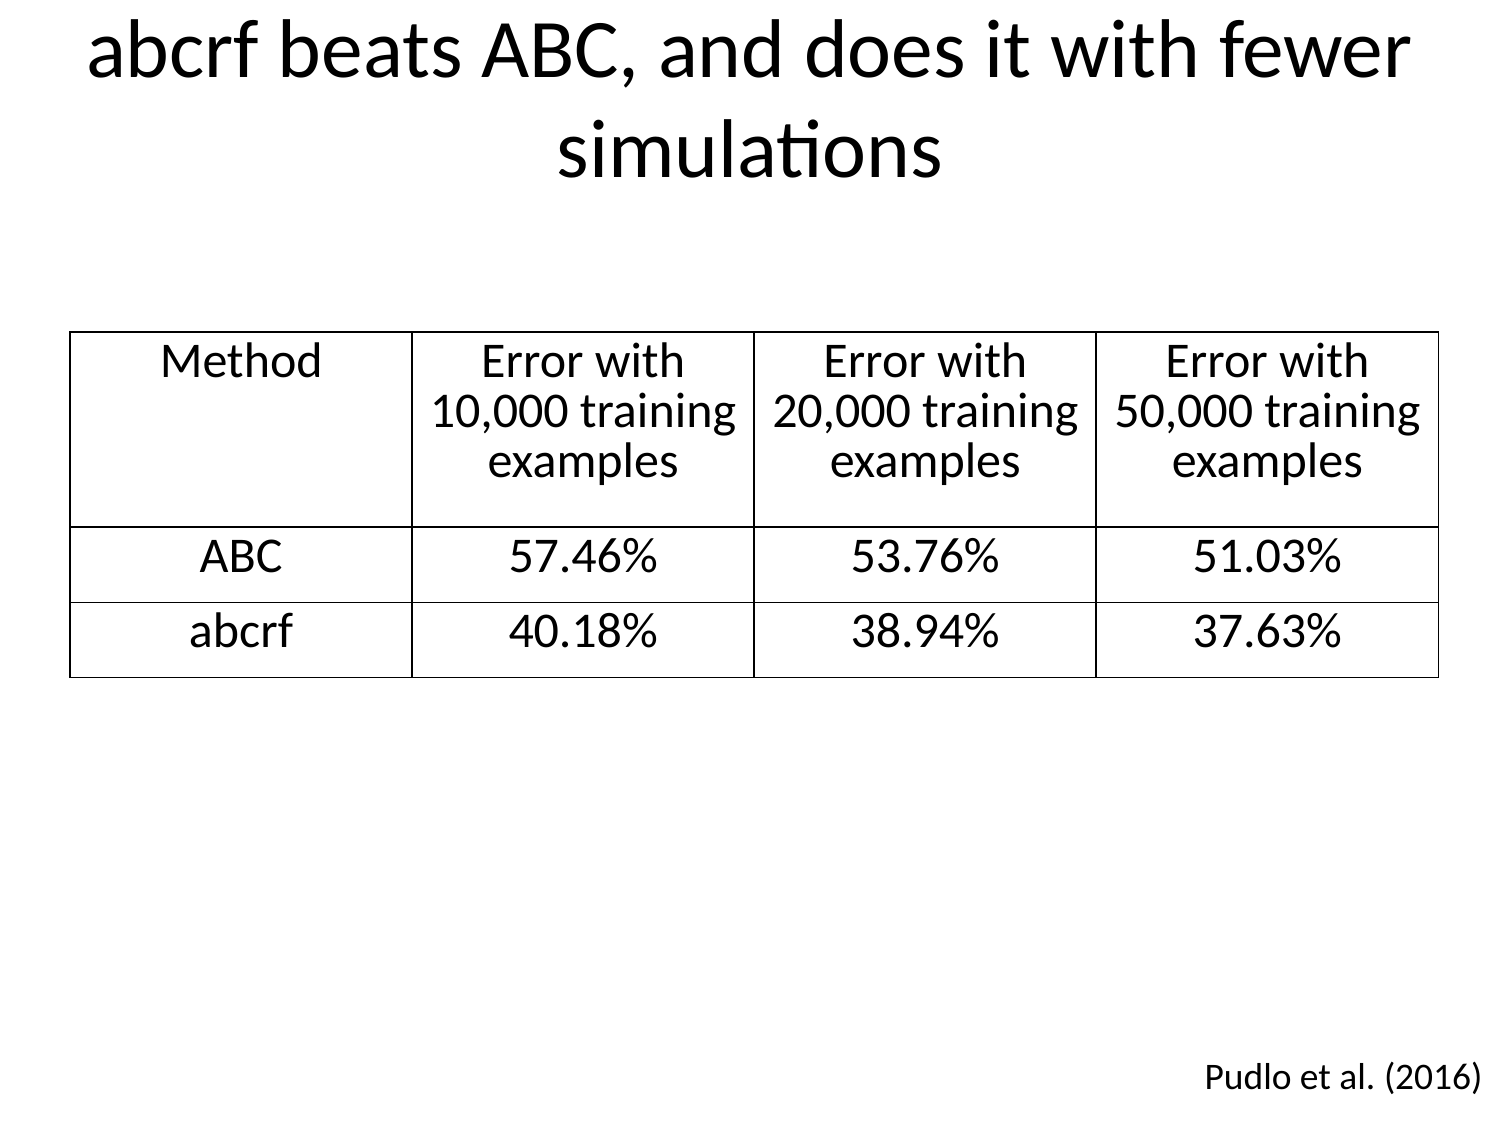

abcrf beats ABC, and does it with fewer simulations

| Method | Error with 10,000 training examples | Error with 20,000 training examples | Error with 50,000 training examples |
| --- | --- | --- | --- |
| ABC | 57.46% | 53.76% | 51.03% |
| abcrf | 40.18% | 38.94% | 37.63% |
Pudlo et al. (2016)